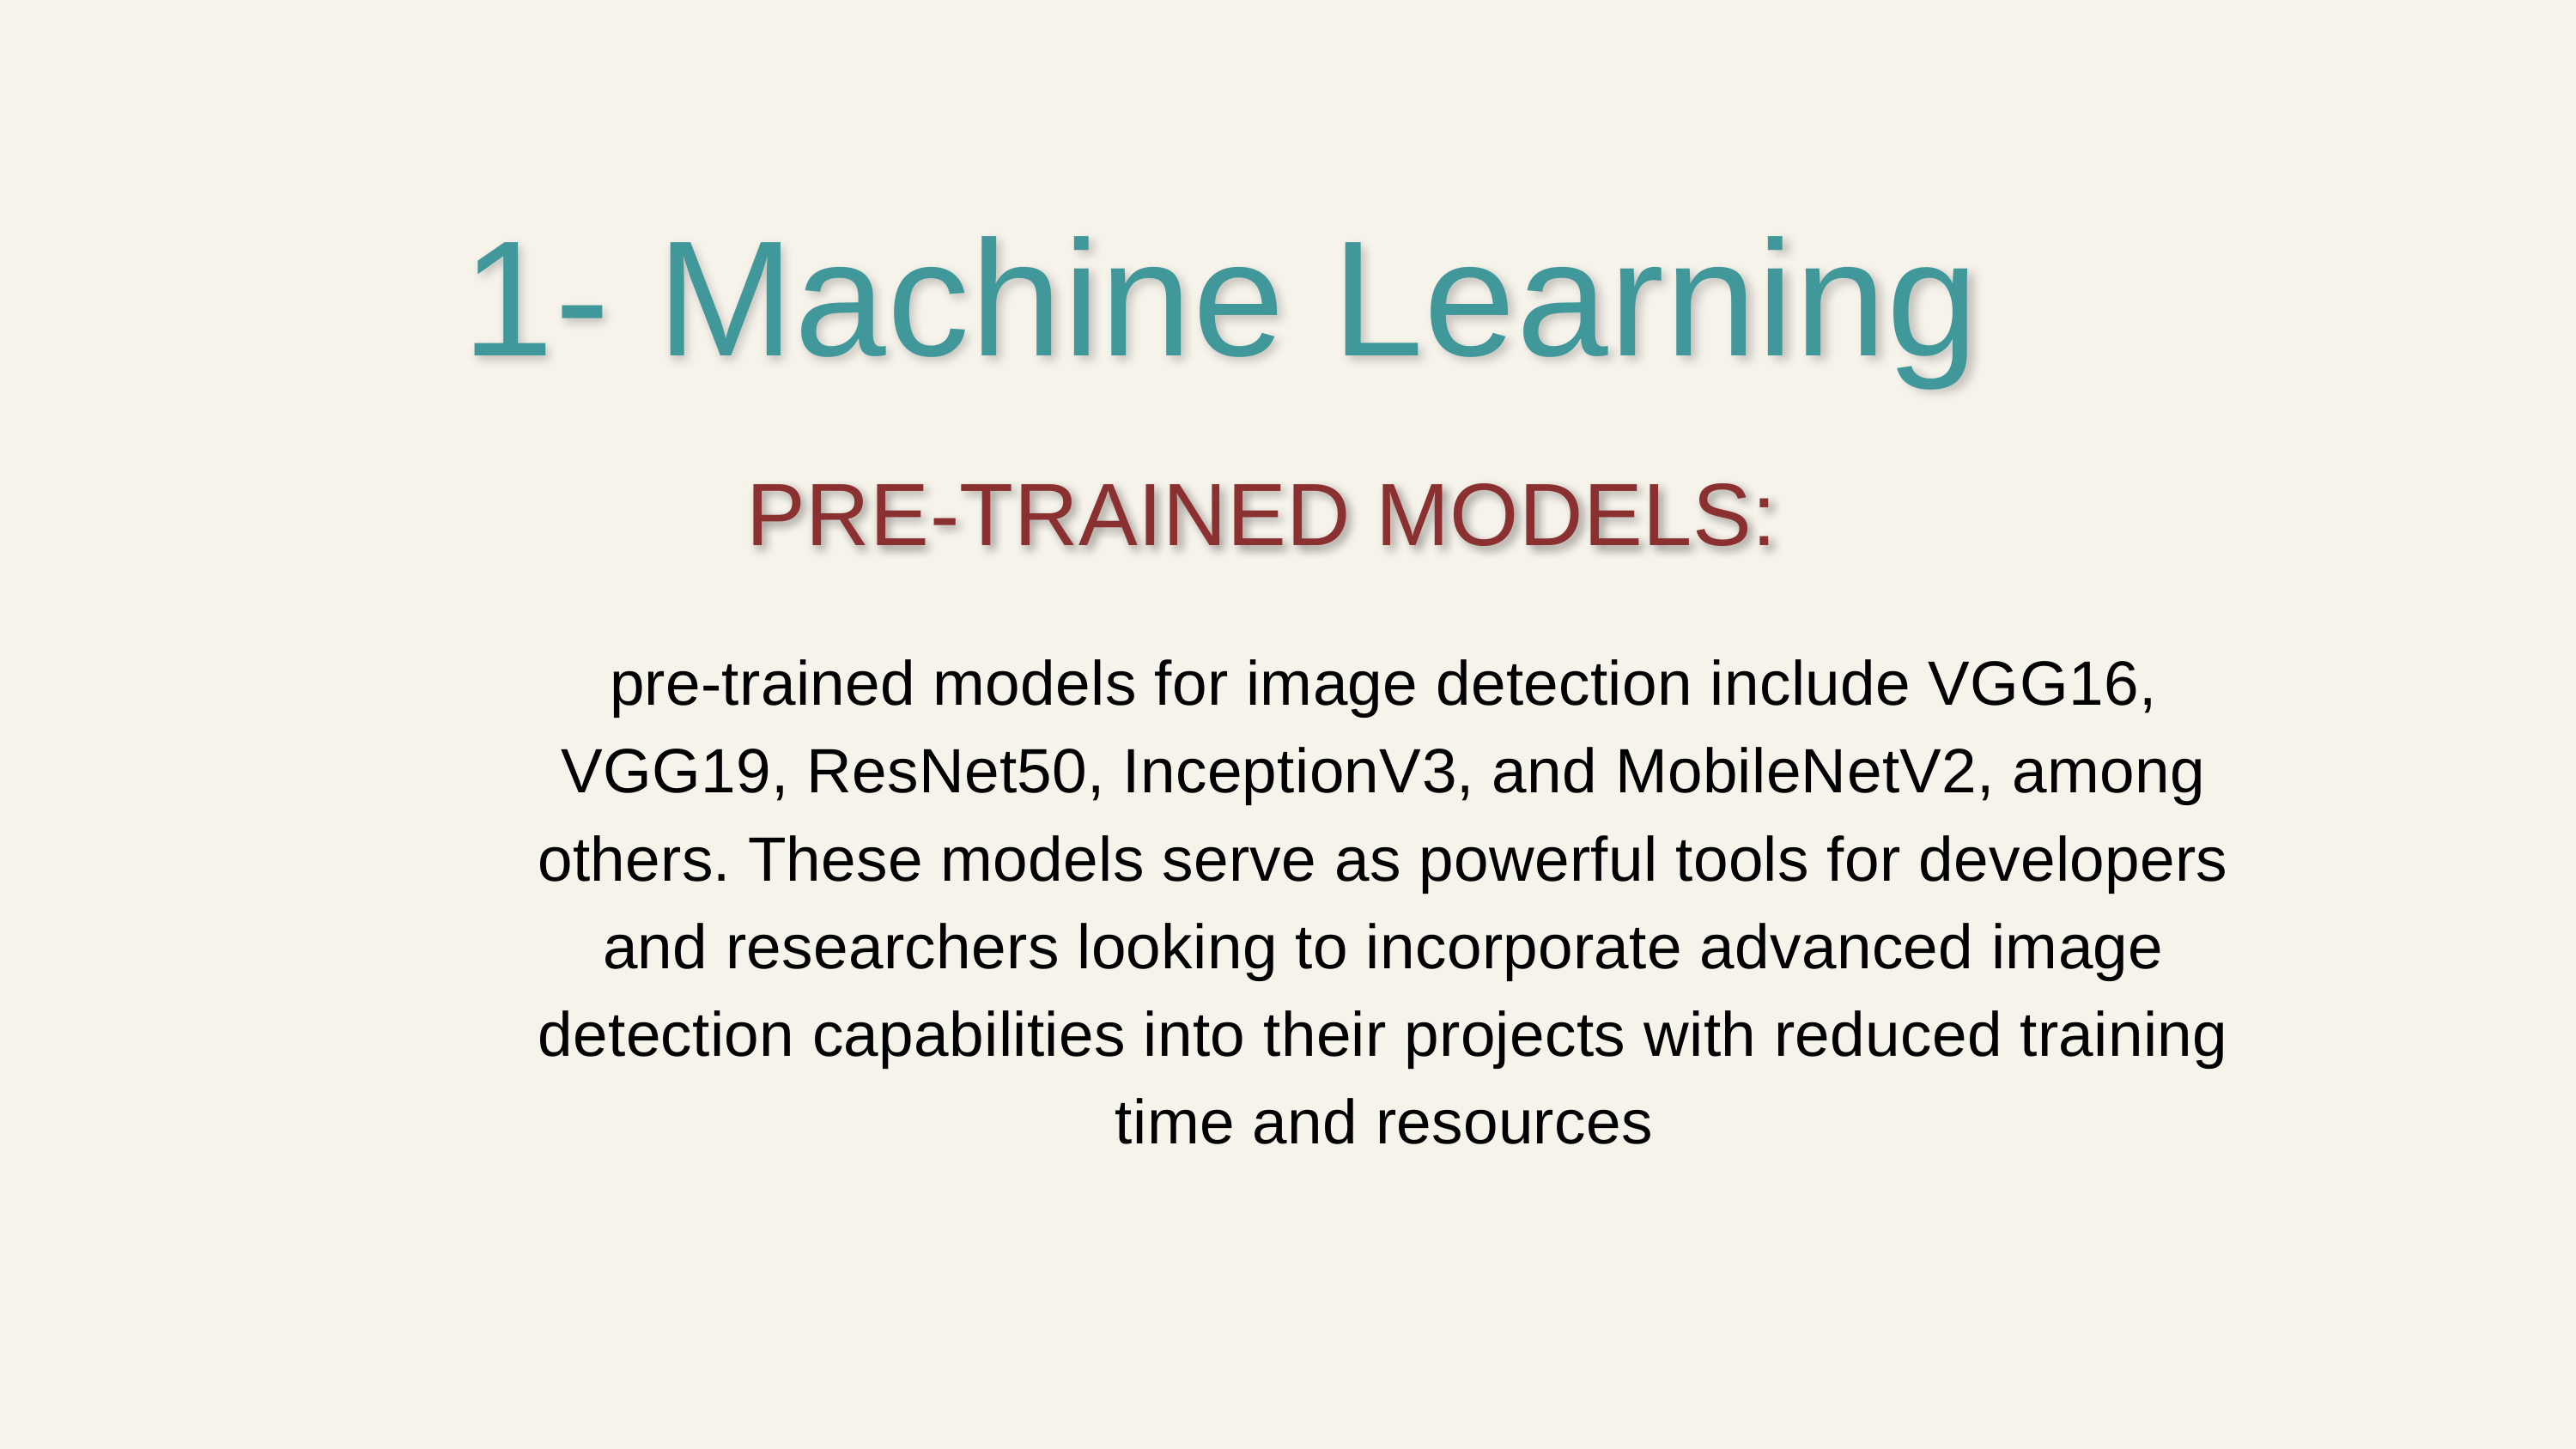

1- Machine Learning
PRE-TRAINED MODELS:​

pre-trained models for image detection include VGG16, VGG19, ResNet50, InceptionV3, and MobileNetV2, among others. These models serve as powerful tools for developers and researchers looking to incorporate advanced image detection capabilities into their projects with reduced training time and resources